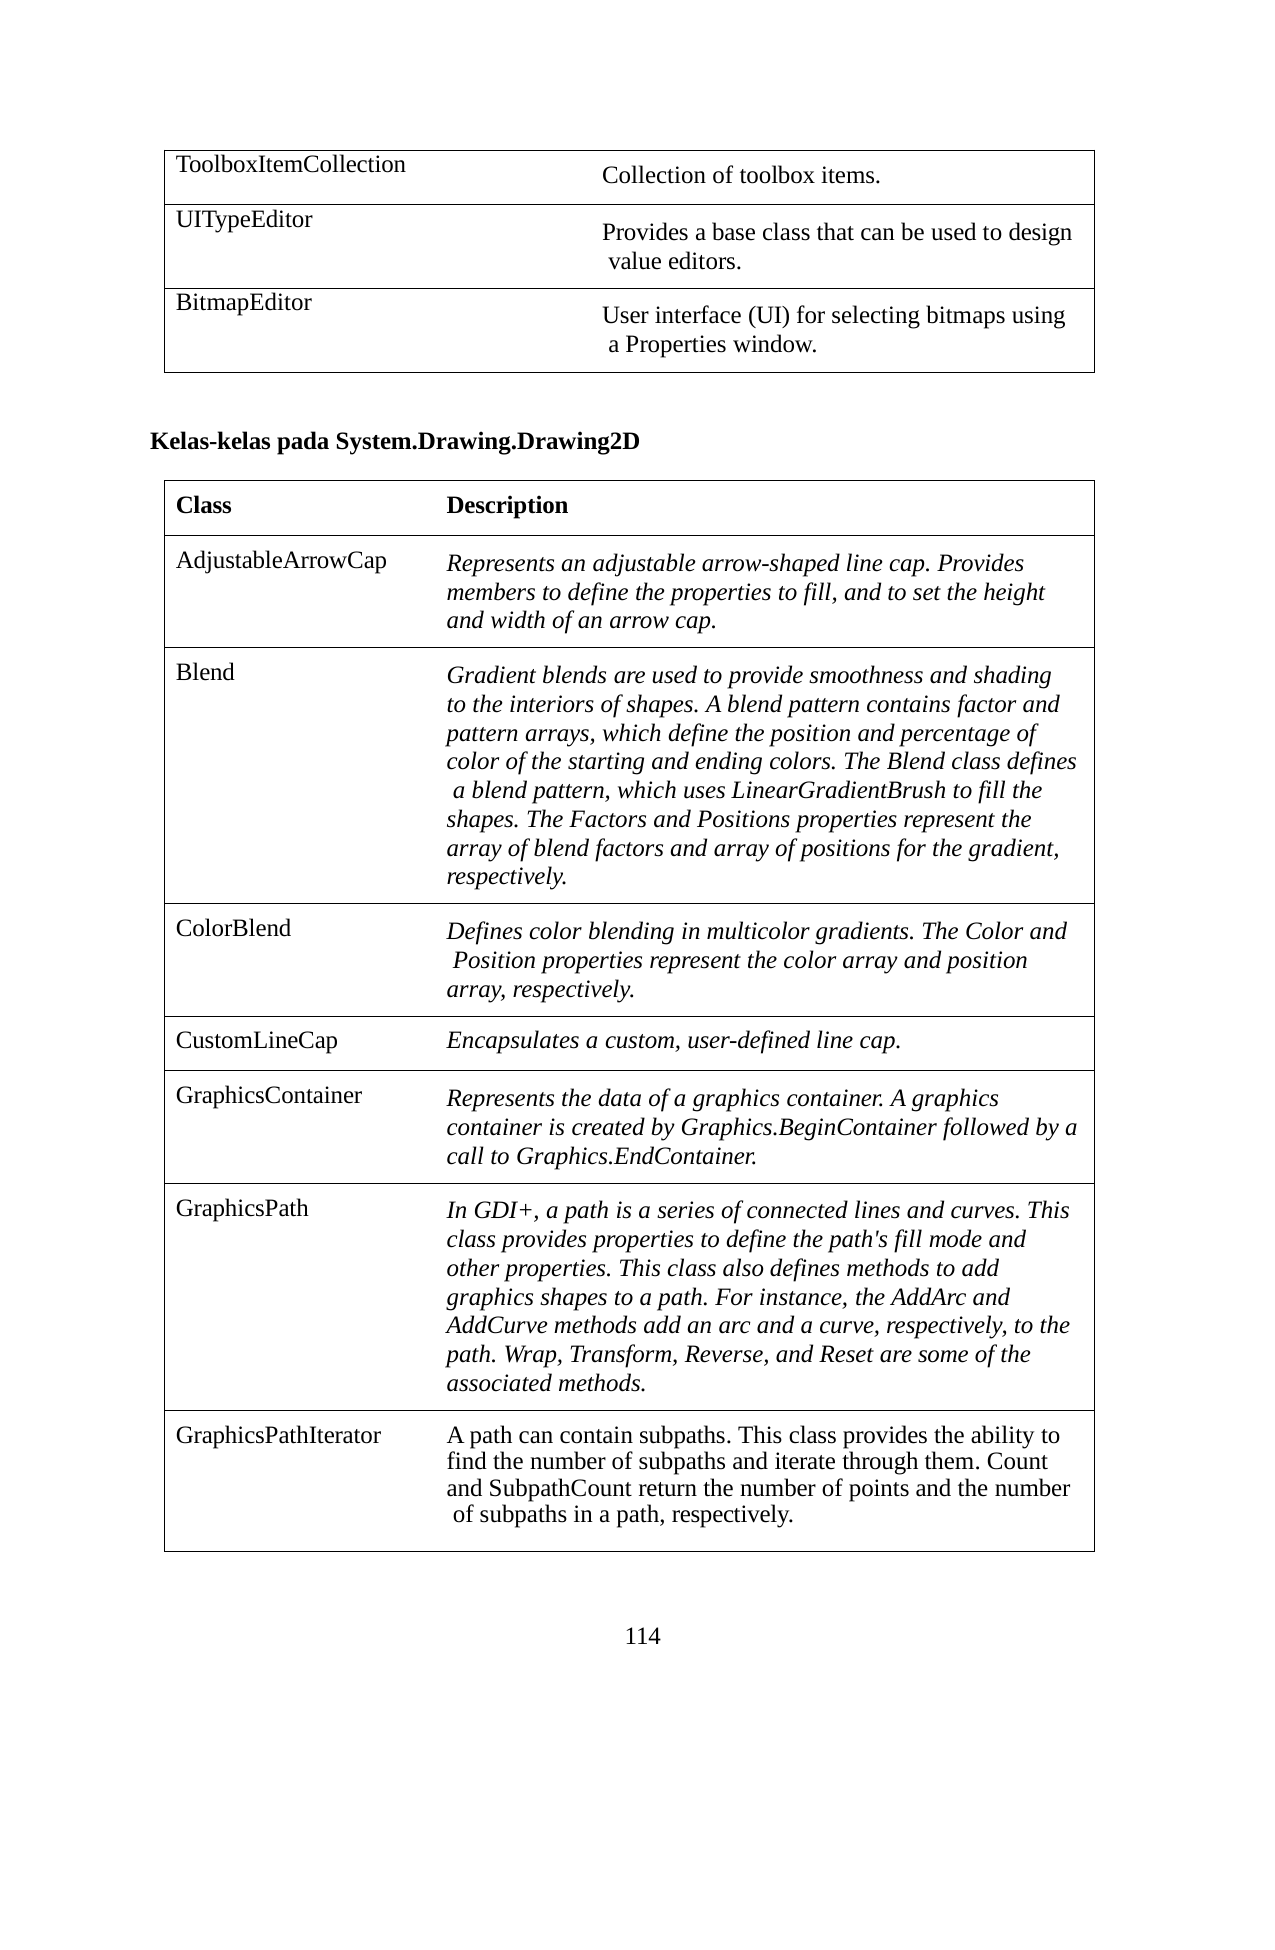

| ToolboxItemCollection | Collection of toolbox items. |
| --- | --- |
| UITypeEditor | Provides a base class that can be used to design value editors. |
| BitmapEditor | User interface (UI) for selecting bitmaps using a Properties window. |
Kelas-kelas pada System.Drawing.Drawing2D
| Class | Description |
| --- | --- |
| AdjustableArrowCap | Represents an adjustable arrow-shaped line cap. Provides members to define the properties to fill, and to set the height and width of an arrow cap. |
| Blend | Gradient blends are used to provide smoothness and shading to the interiors of shapes. A blend pattern contains factor and pattern arrays, which define the position and percentage of color of the starting and ending colors. The Blend class defines a blend pattern, which uses LinearGradientBrush to fill the shapes. The Factors and Positions properties represent the array of blend factors and array of positions for the gradient, respectively. |
| ColorBlend | Defines color blending in multicolor gradients. The Color and Position properties represent the color array and position array, respectively. |
| CustomLineCap | Encapsulates a custom, user-defined line cap. |
| GraphicsContainer | Represents the data of a graphics container. A graphics container is created by Graphics.BeginContainer followed by a call to Graphics.EndContainer. |
| GraphicsPath | In GDI+, a path is a series of connected lines and curves. This class provides properties to define the path's fill mode and other properties. This class also defines methods to add graphics shapes to a path. For instance, the AddArc and AddCurve methods add an arc and a curve, respectively, to the path. Wrap, Transform, Reverse, and Reset are some of the associated methods. |
| GraphicsPathIterator | A path can contain subpaths. This class provides the ability to find the number of subpaths and iterate through them. Count and SubpathCount return the number of points and the number of subpaths in a path, respectively. |
114